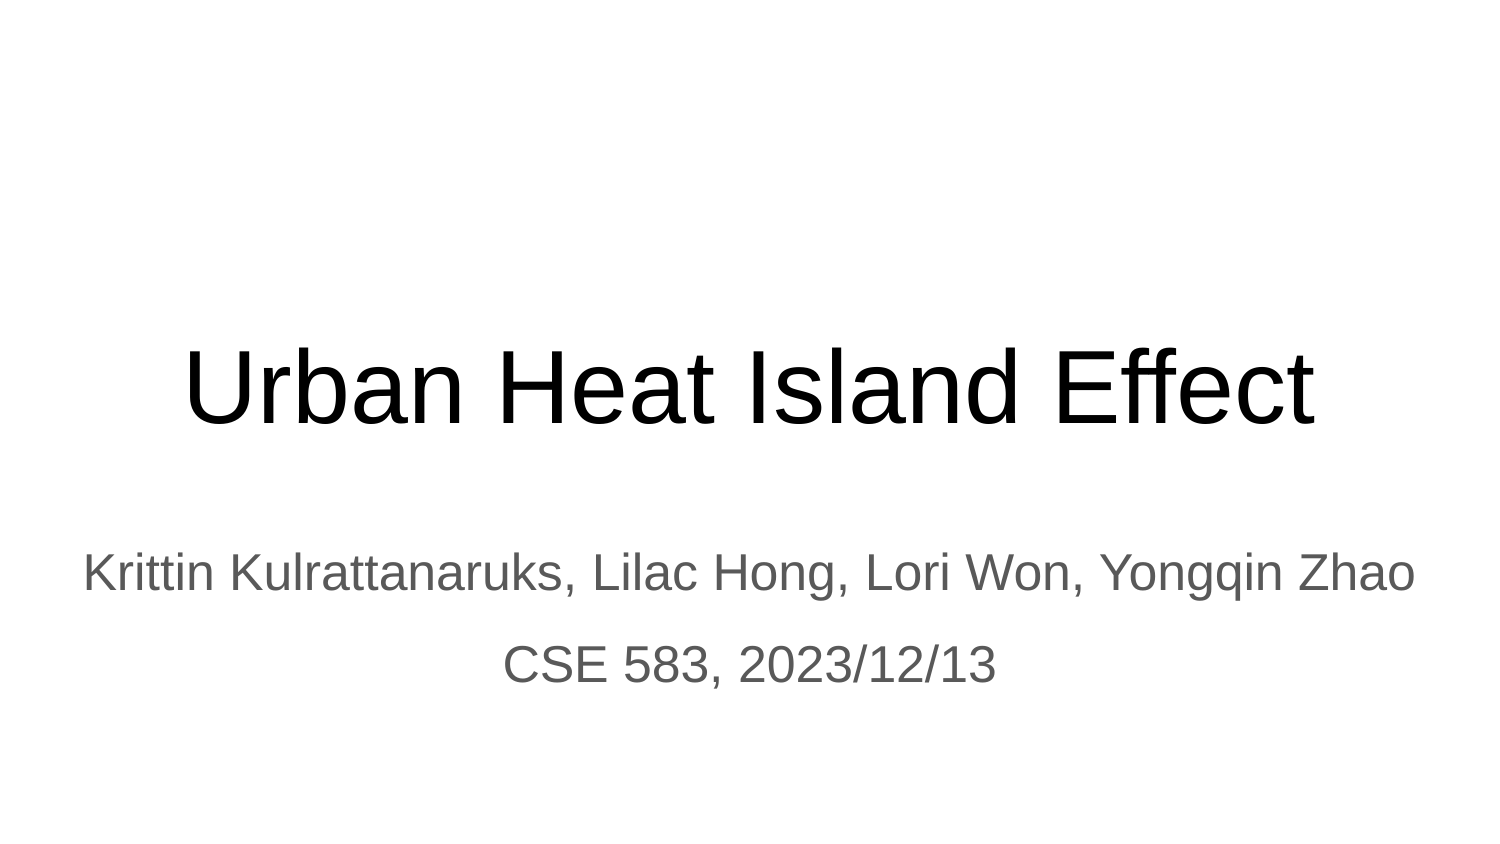

# Urban Heat Island Effect
Krittin Kulrattanaruks, Lilac Hong, Lori Won, Yongqin Zhao

CSE 583, 2023/12/13